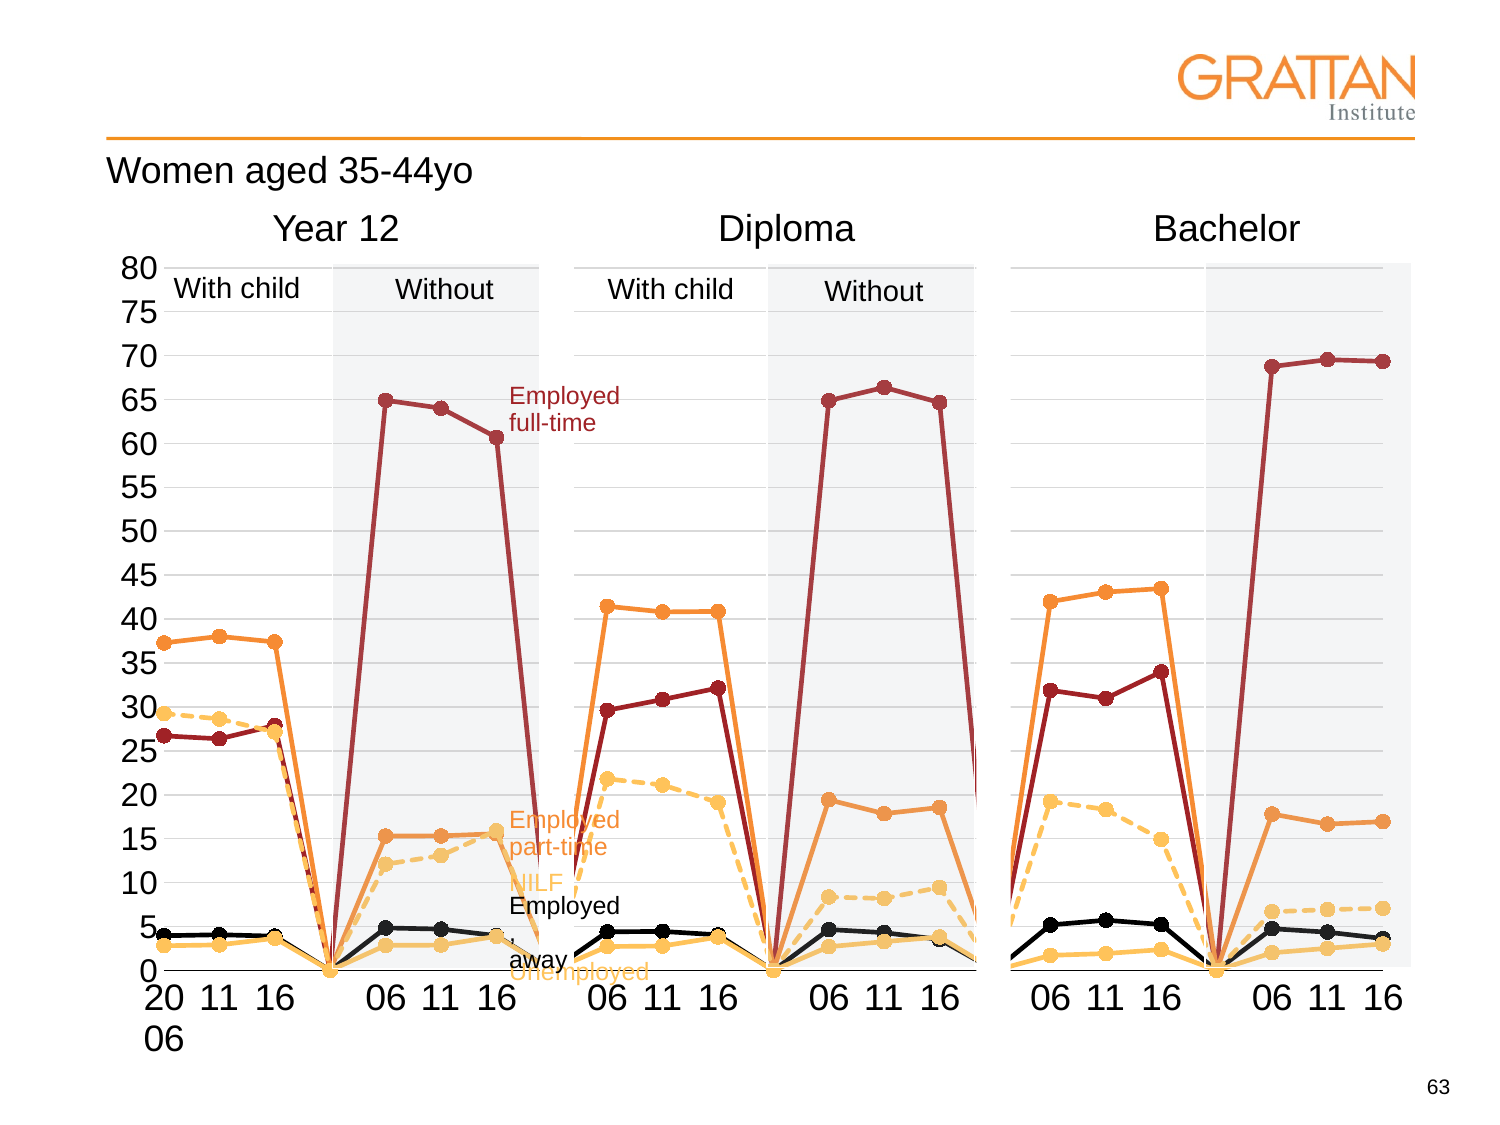

#
Women aged 35-44yo

### Chart

| Category | __FT | __PT | __Away | __Unemp | __NILF |
|---|---|---|---|---|---|
| 2006 | 26.710141236307415 | 37.289899158802285 | 3.9507857419807784 | 2.8062515357906657 | 29.242922327118855 |
| 11 | 26.369749683224917 | 38.032764383126406 | 4.065239840592458 | 2.9058038893259286 | 28.6264422037303 |
| 16 | 27.887117995394647 | 37.40026864770719 | 3.8992763897533074 | 3.660498914026084 | 27.152838053118764 |
|  | None | None | None | None | None |
| 06 | 64.91601830329904 | 15.295327065278249 | 4.835728035625634 | 2.8564386112728153 | 12.09648798452427 |
| 11 | 64.01328358721327 | 15.318454828628768 | 4.702342869696109 | 2.8846144924906802 | 13.081304221971166 |
| 16 | 60.690898316768894 | 15.563810021187717 | 3.9566449603402014 | 3.8846939405907506 | 15.903952761112444 |
|  | None | None | None | None | None |
| 06 | 29.618708365483297 | 41.462465870348915 | 4.391296620650477 | 2.7180271606252417 | 21.809501982892066 |
| 11 | 30.843769754337394 | 40.817767182360726 | 4.441061650105162 | 2.7825124648070165 | 21.11488894838971 |
| 16 | 32.15619488303647 | 40.88062688668039 | 4.046505196800226 | 3.798950543017341 | 19.11772249046557 |
|  | None | None | None | None | None |
| 06 | 64.87409210136181 | 19.42333064102411 | 4.653107323681314 | 2.6929014471652235 | 8.356568486767541 |
| 11 | 66.38379430561541 | 17.845759526550125 | 4.301916929826307 | 3.281296486605759 | 8.187232751402385 |
| 16 | 64.6590311622945 | 18.557079975049927 | 3.523320132006724 | 3.8078172169811504 | 9.452751513667717 |
|  | None | None | None | None | None |
| 06 | 31.891539595031503 | 41.98932183606826 | 5.173804412829748 | 1.7138146282211408 | 19.231519527849354 |
| 11 | 30.967083236504784 | 43.07694993132701 | 5.718715355962063 | 1.9215192447875542 | 18.3157322314186 |
| 16 | 33.9992737912393 | 43.48010906611505 | 5.22863311404153 | 2.3687507318675984 | 14.923233296736536 |
|  | None | None | None | None | None |
| 06 | 68.75599982968657 | 17.80171926349323 | 4.751097566284737 | 2.0083702155398826 | 6.682813124995578 |
| 11 | 69.54155409048015 | 16.65926154454153 | 4.35632207494444 | 2.5189253965079947 | 6.923936893525905 |
| 16 | 69.34106708040844 | 16.940561528858932 | 3.632383909252021 | 3.013873452205147 | 7.072114029275475 |
Year 12
Diploma

Bachelor

With child
With child
Without
Without
Employed
full-time
Employed
part-time
NILF
Employed,
away
Unemployed